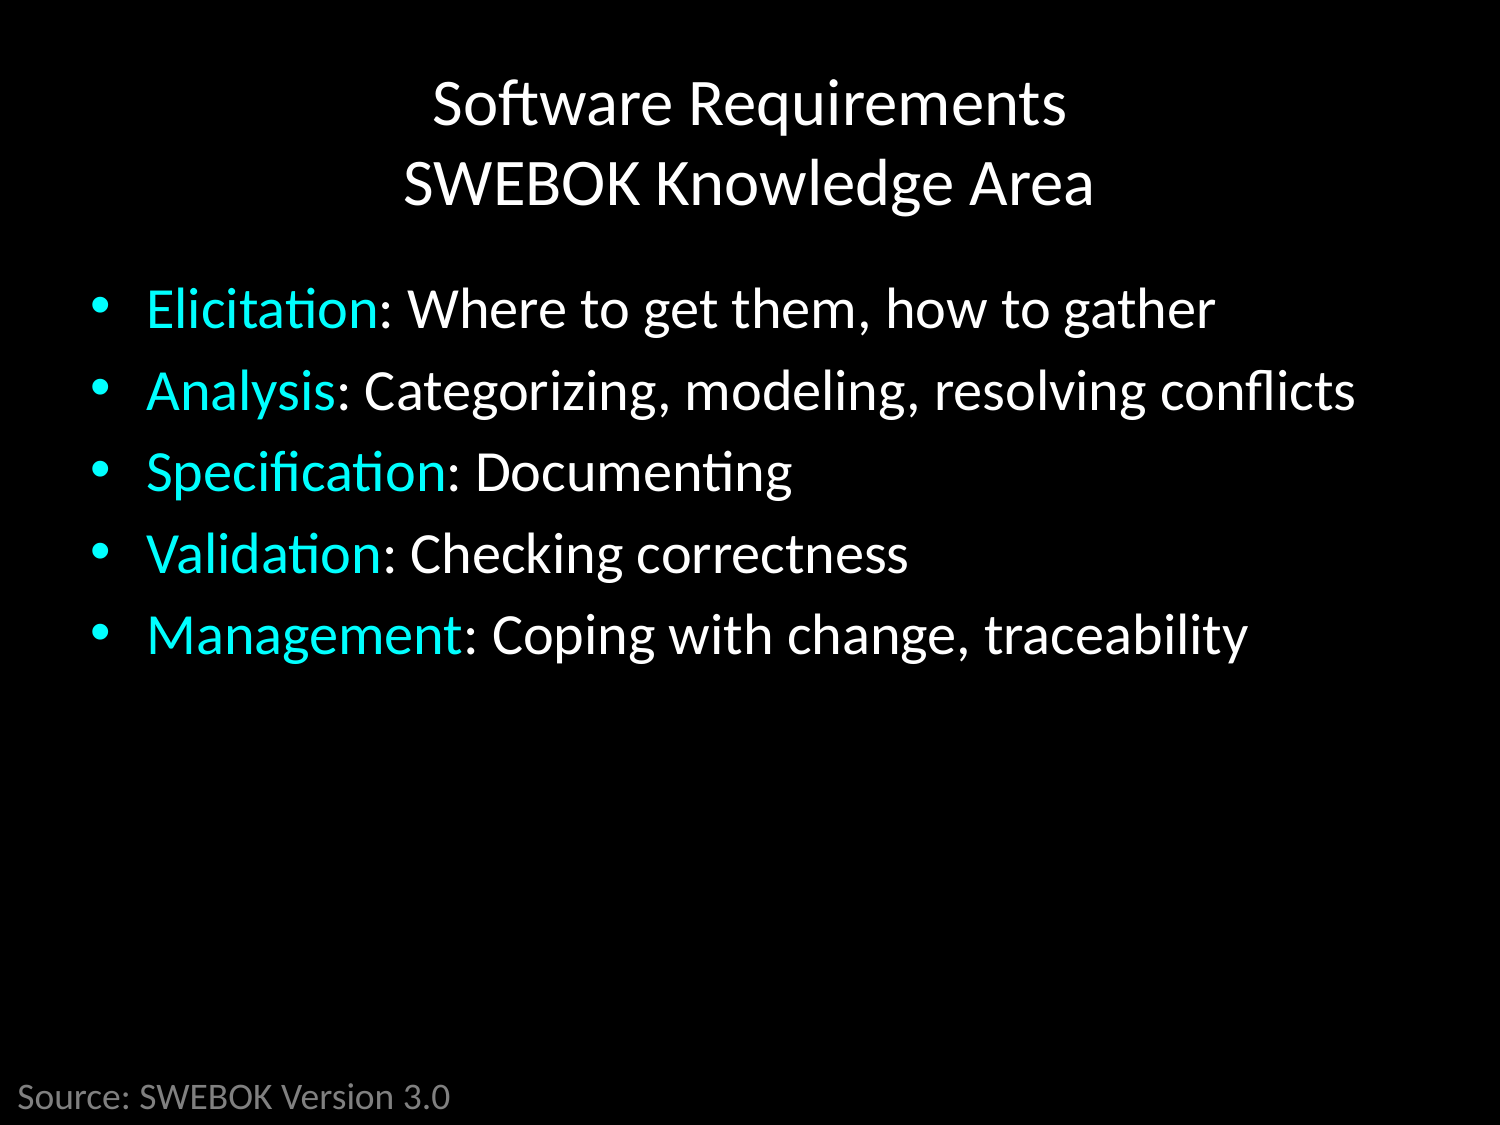

# Software Requirements SWEBOK Knowledge Area
Elicitation: Where to get them, how to gather
Analysis: Categorizing, modeling, resolving conflicts
Specification: Documenting
Validation: Checking correctness
Management: Coping with change, traceability
Source: SWEBOK Version 3.0